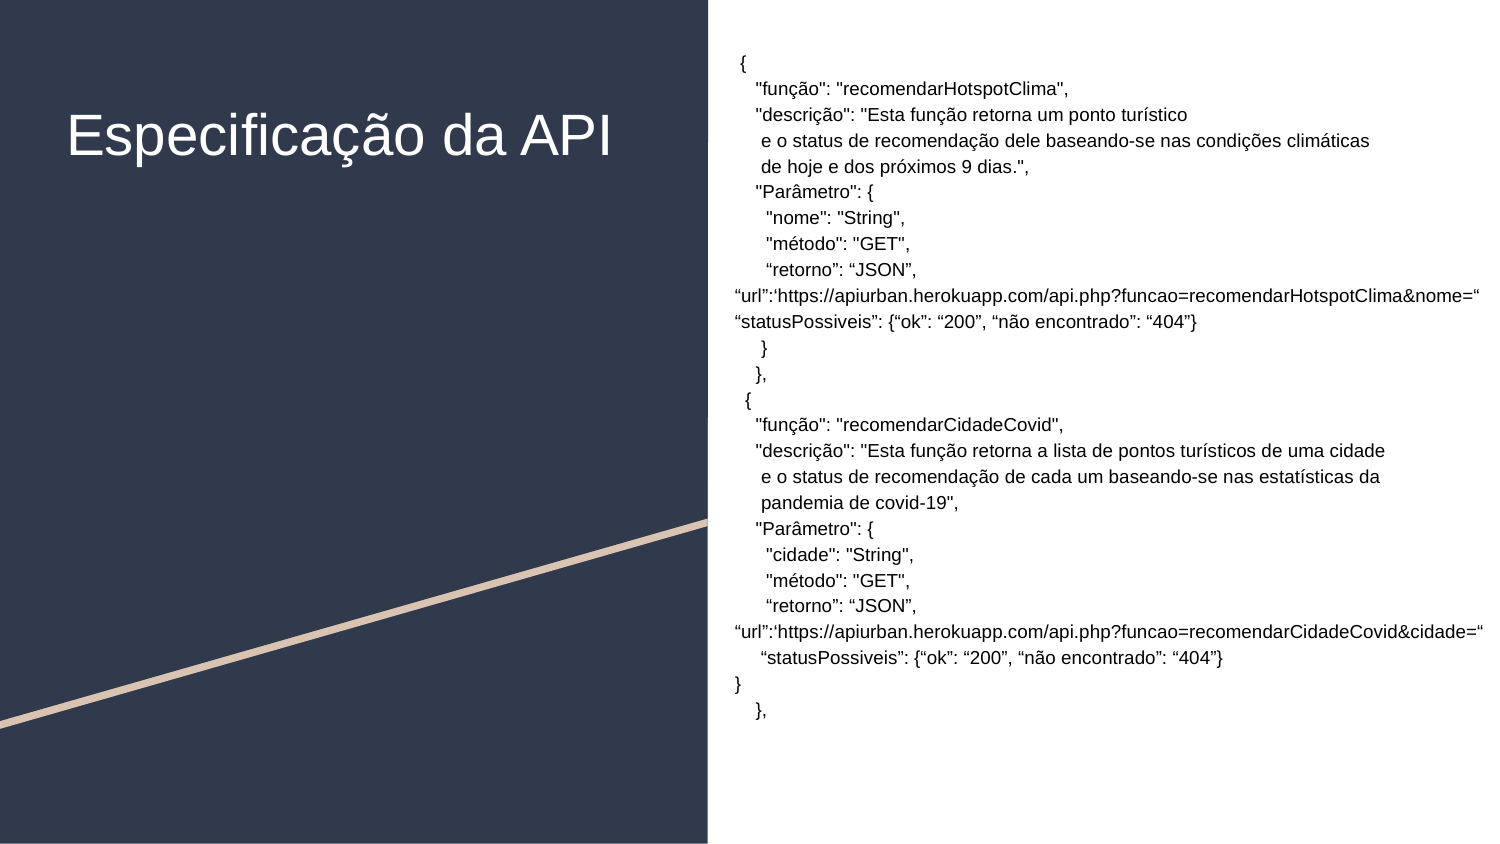

{
    "função": "recomendarHotspotClima",
    "descrição": "Esta função retorna um ponto turístico
     e o status de recomendação dele baseando-se nas condições climáticas
     de hoje e dos próximos 9 dias.",
    "Parâmetro": {
      "nome": "String",
      "método": "GET",
      “retorno”: “JSON”,
“url”:‘https://apiurban.herokuapp.com/api.php?funcao=recomendarHotspotClima&nome=“
“statusPossiveis”: {“ok”: “200”, “não encontrado”: “404”}
     }
    },
  {
    "função": "recomendarCidadeCovid",
    "descrição": "Esta função retorna a lista de pontos turísticos de uma cidade
     e o status de recomendação de cada um baseando-se nas estatísticas da
     pandemia de covid-19",
    "Parâmetro": {
      "cidade": "String",
      "método": "GET",
      “retorno”: “JSON”,
“url”:‘https://apiurban.herokuapp.com/api.php?funcao=recomendarCidadeCovid&cidade=“
     “statusPossiveis”: {“ok”: “200”, “não encontrado”: “404”}
}
    },

# Especificação da API